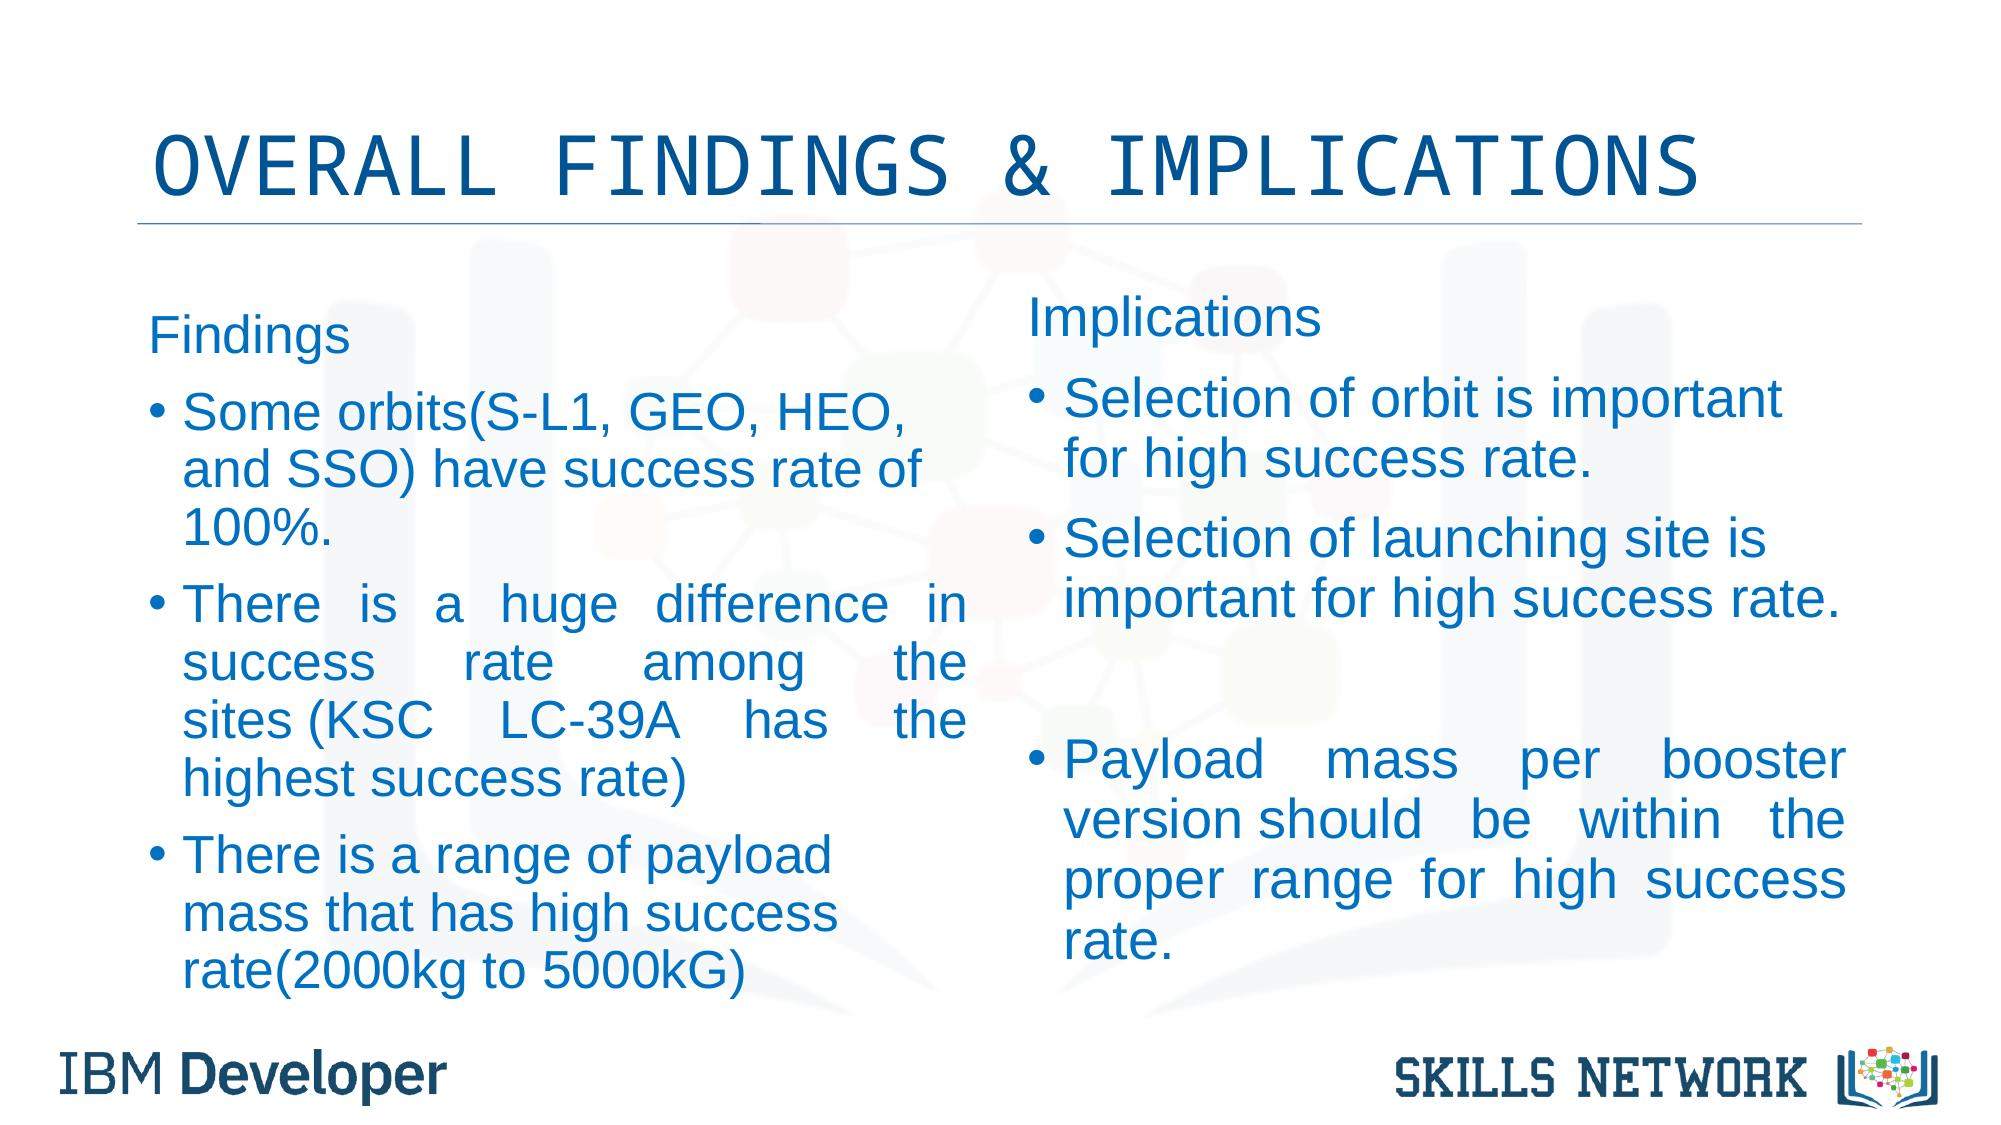

# OVERALL FINDINGS & IMPLICATIONS
Implications
Selection of orbit is important for high success rate.
Selection of launching site is important for high success rate.

Payload mass per booster version should be within the proper range for high success rate.
Findings
Some orbits(S-L1, GEO, HEO, and SSO) have success rate of 100%.
There is a huge difference in success rate among the sites (KSC LC-39A has the highest success rate)
There is a range of payload mass that has high success rate(2000kg to 5000kG)